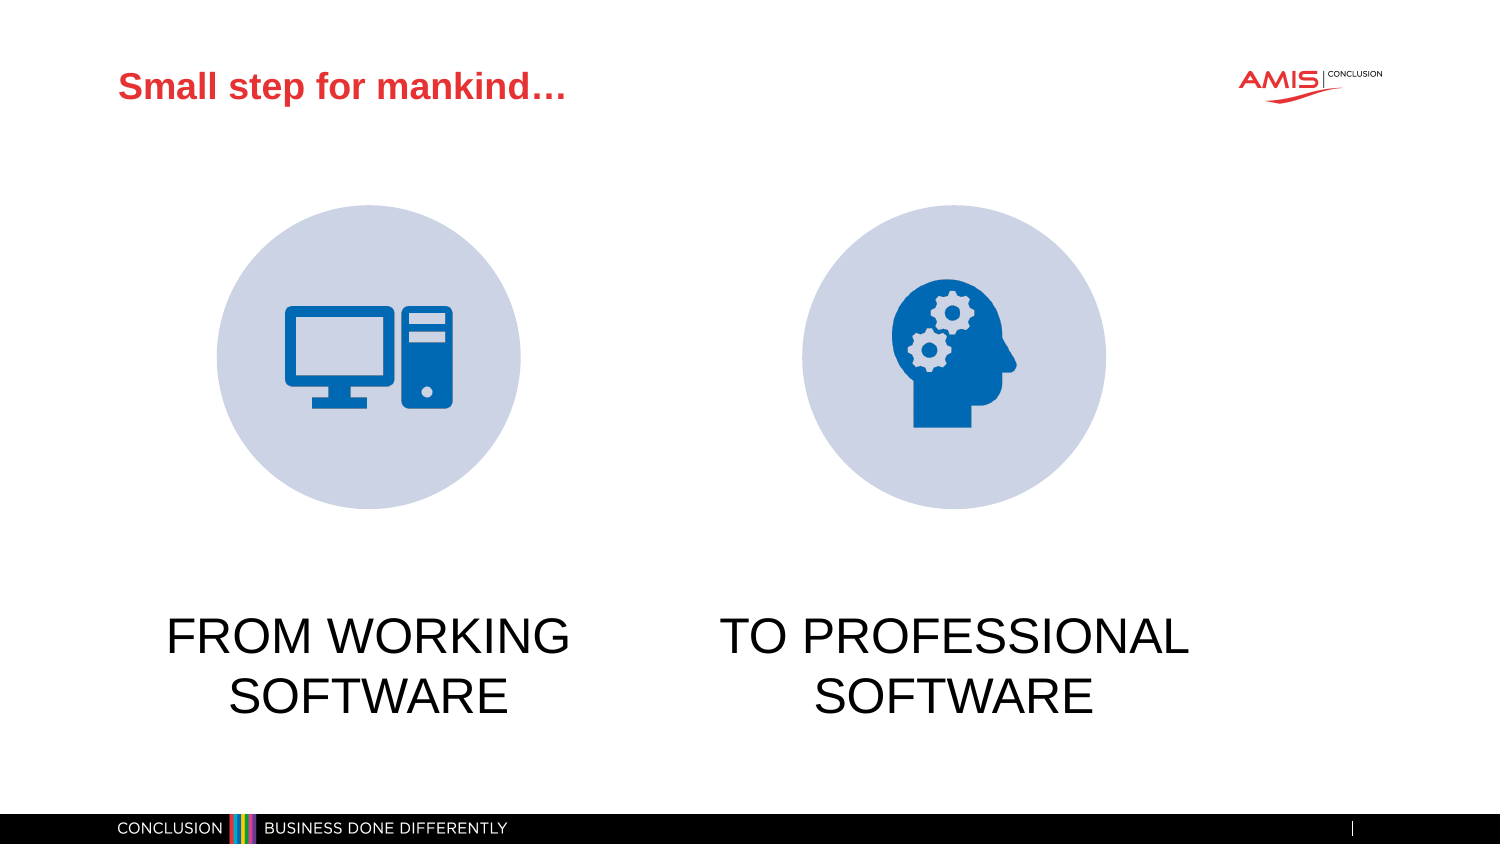

# Small step for mankind…
From Working Software
To Professional software